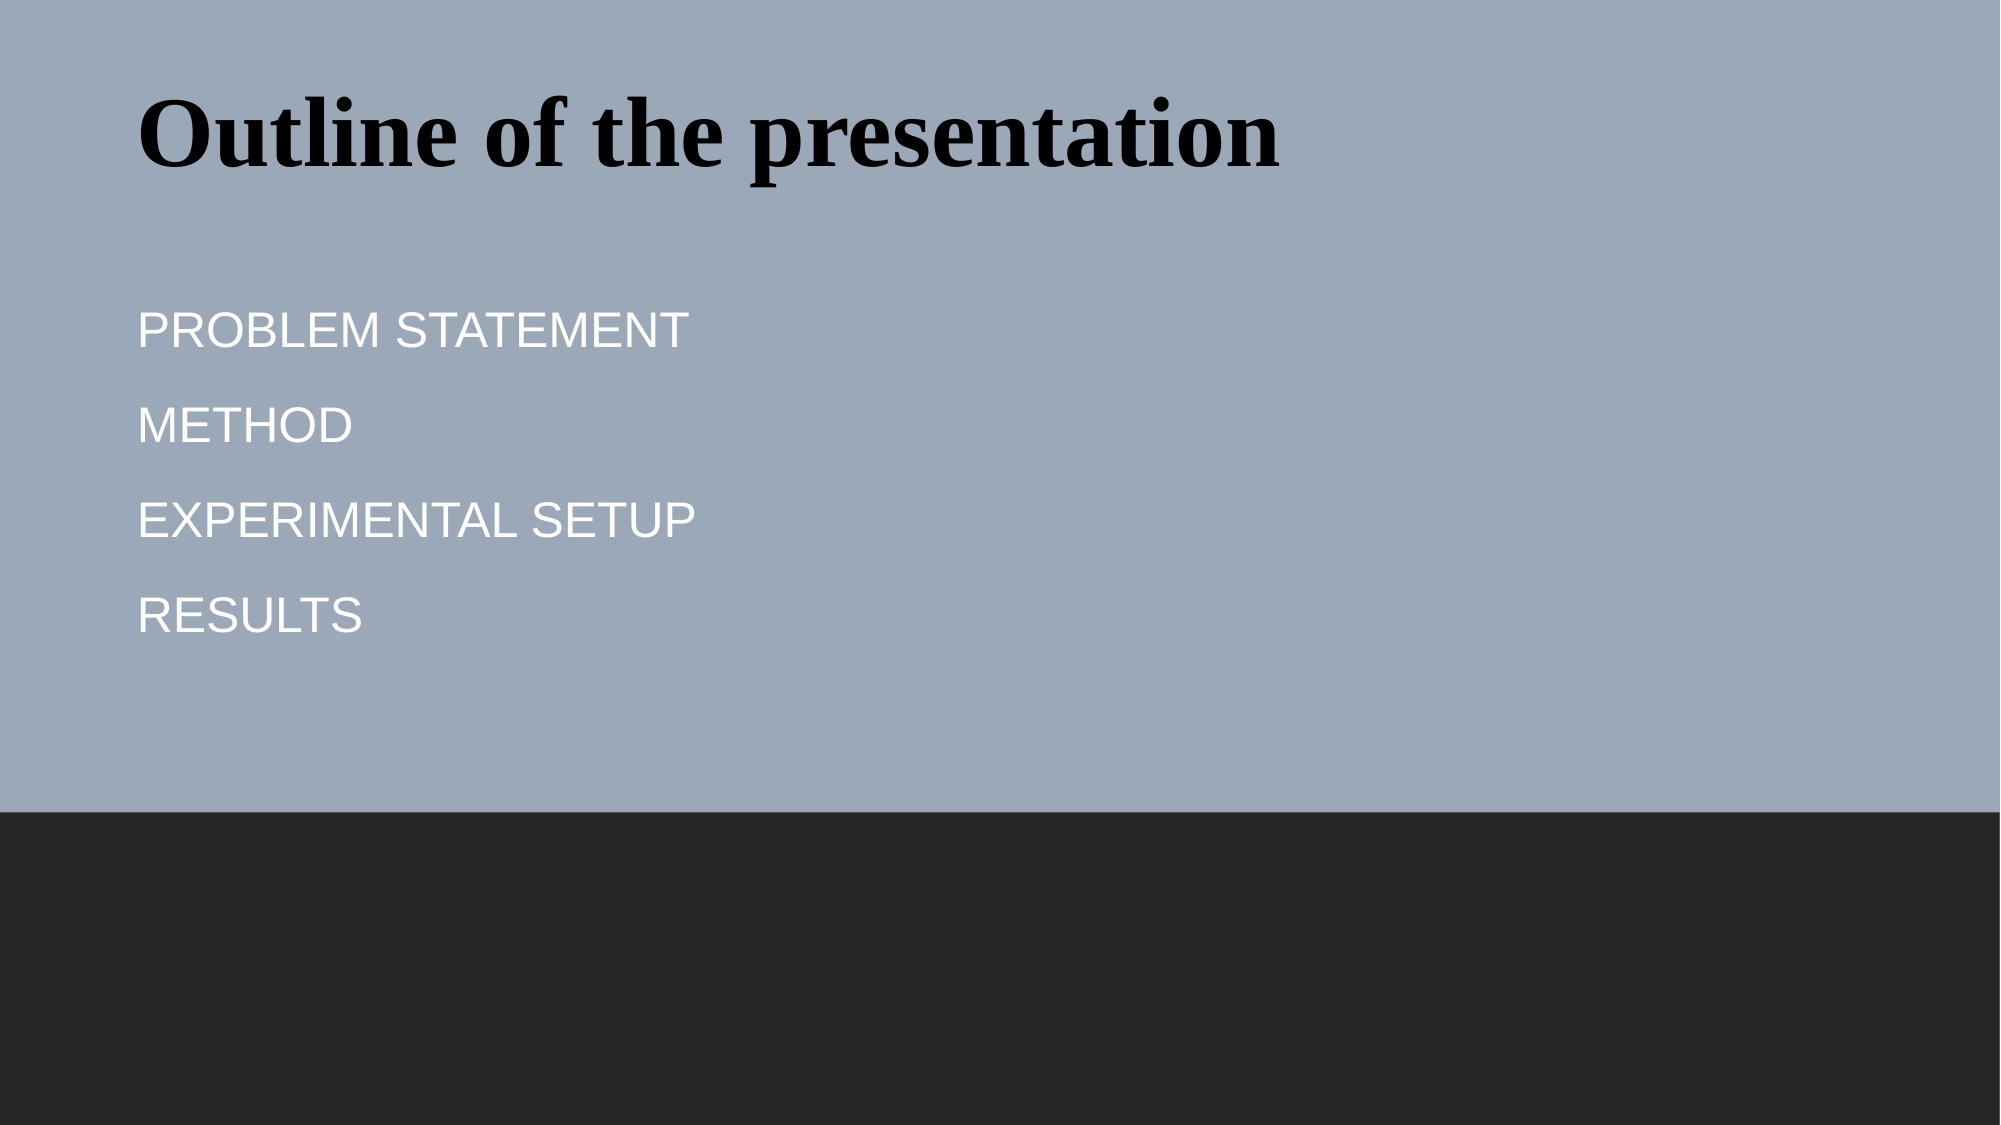

# Outline of the presentation
PROBLEM STATEMENT
METHOD
EXPERIMENTAL SETUP
RESULTS